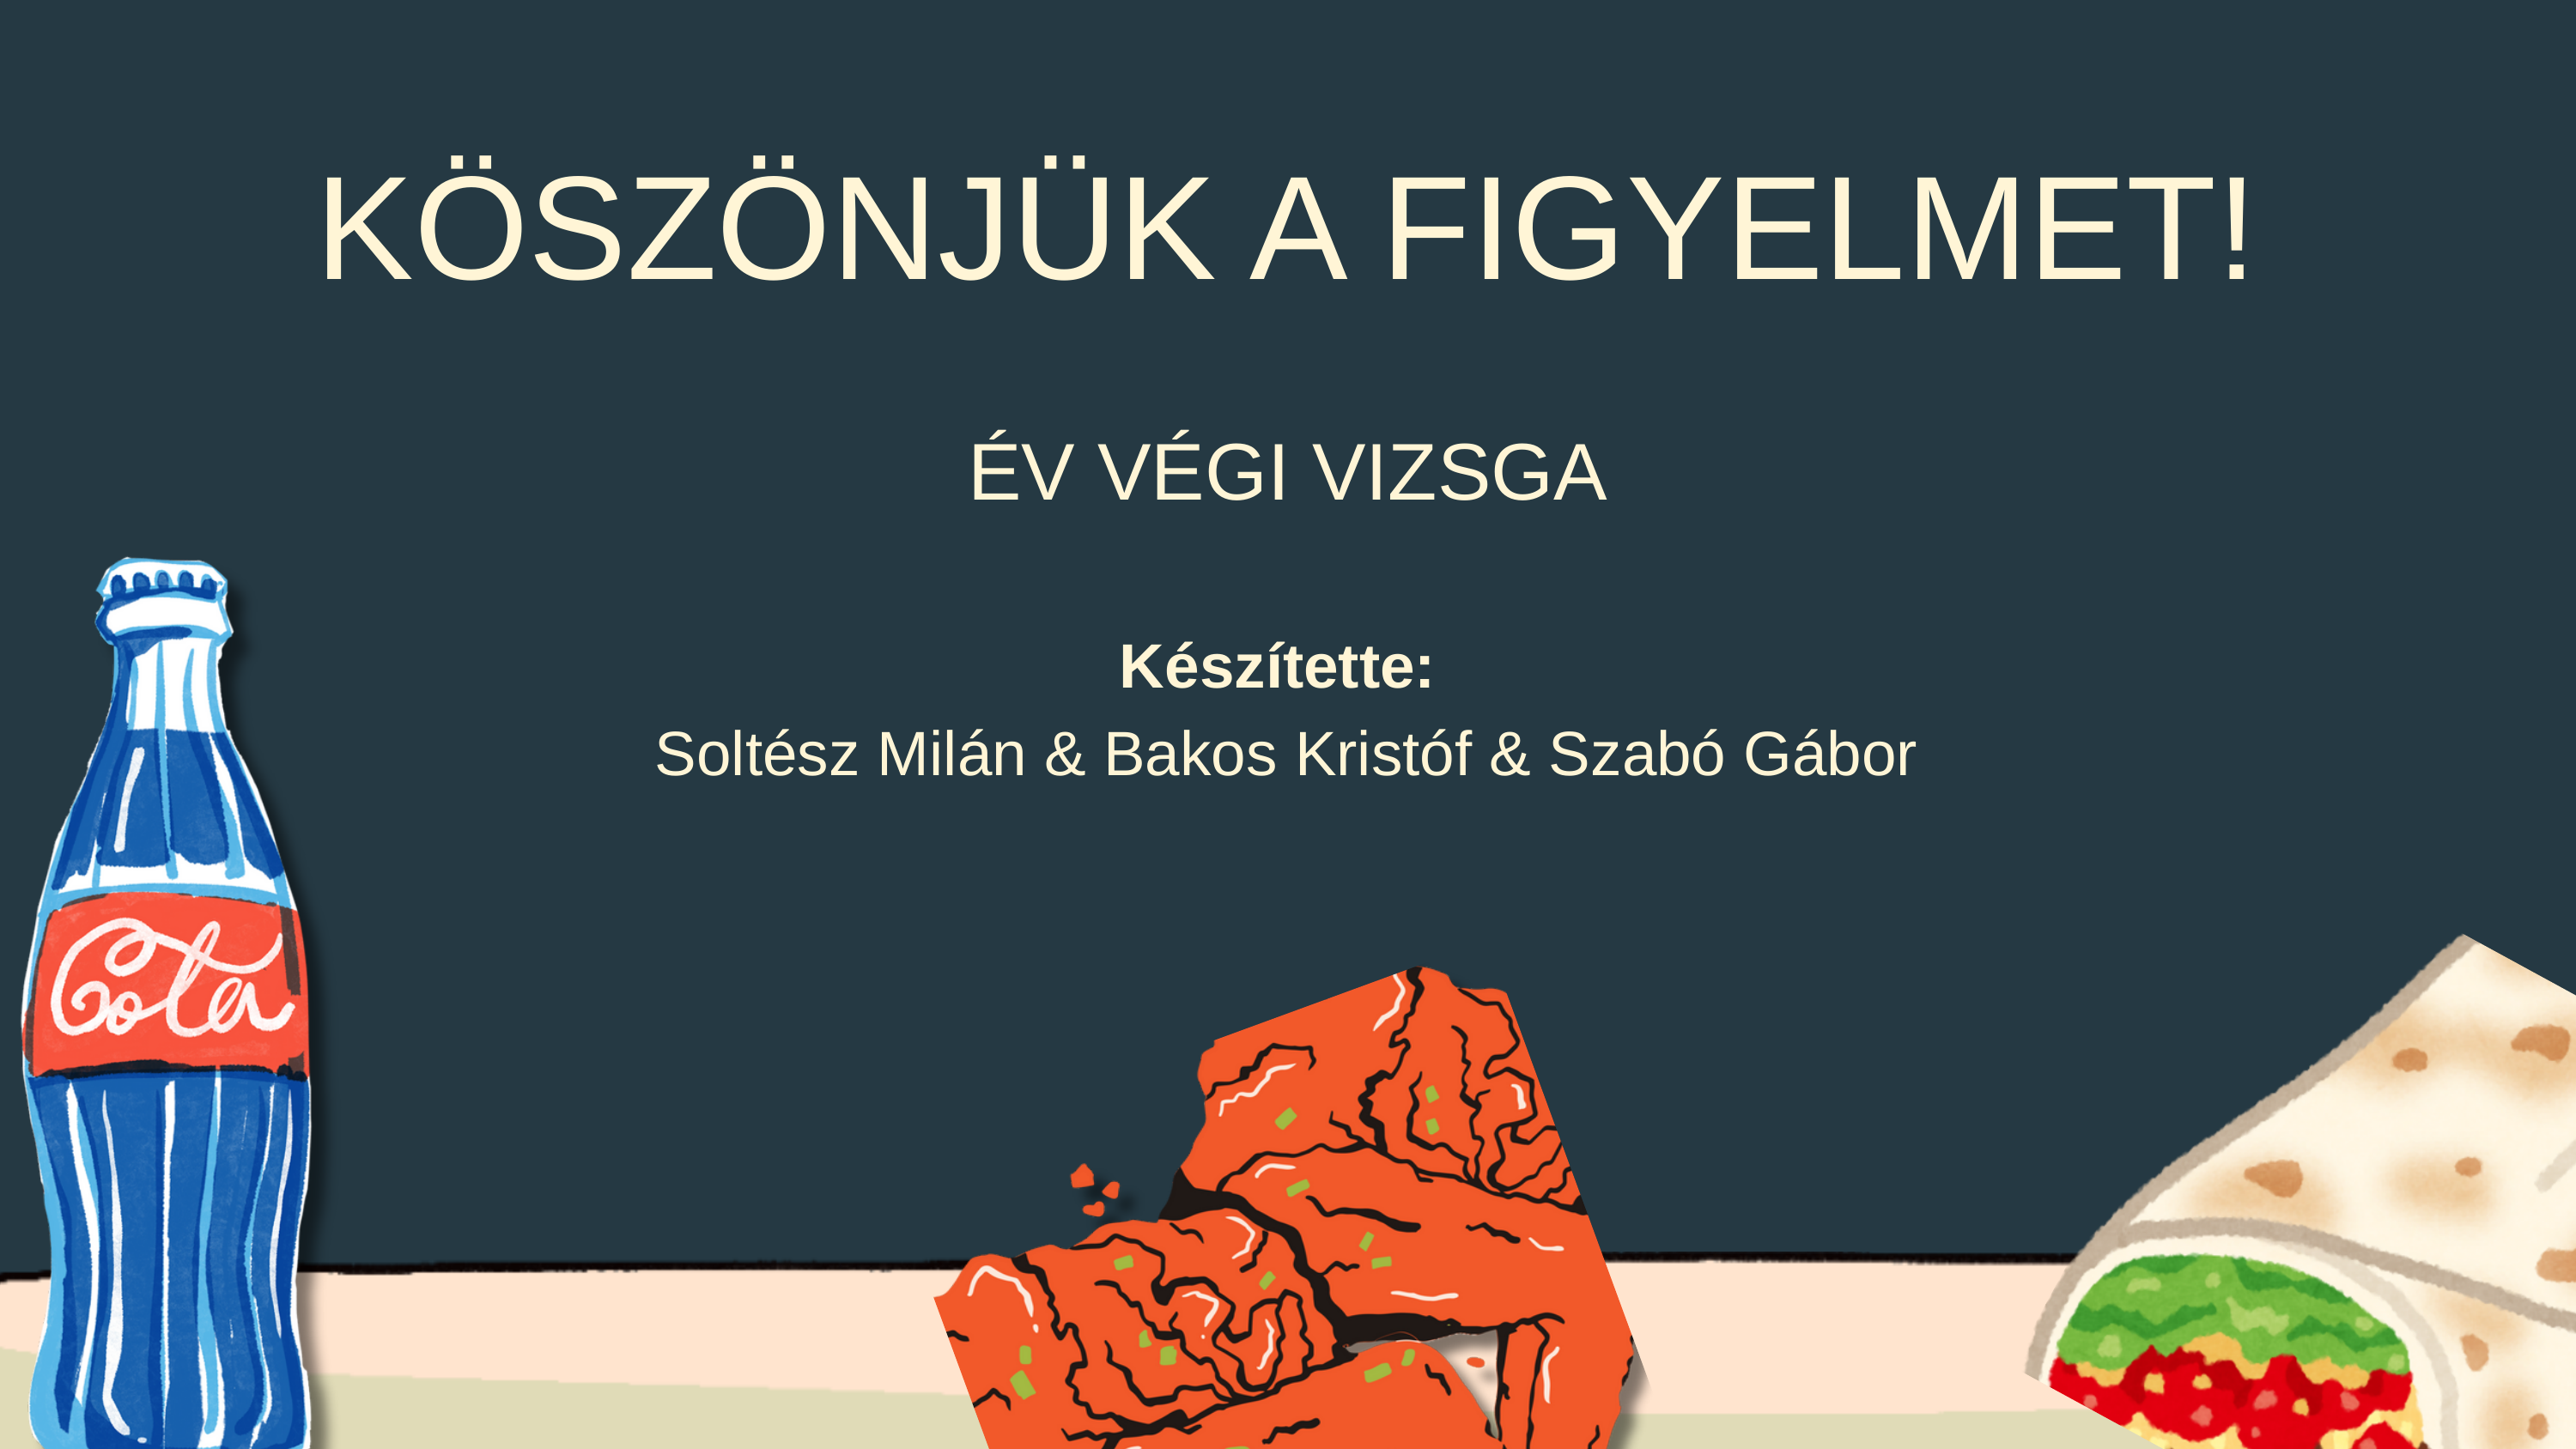

KÖSZÖNJÜK A FIGYELMET!
ÉV VÉGI VIZSGA

Készítette:
Soltész Milán & Bakos Kristóf & Szabó Gábor